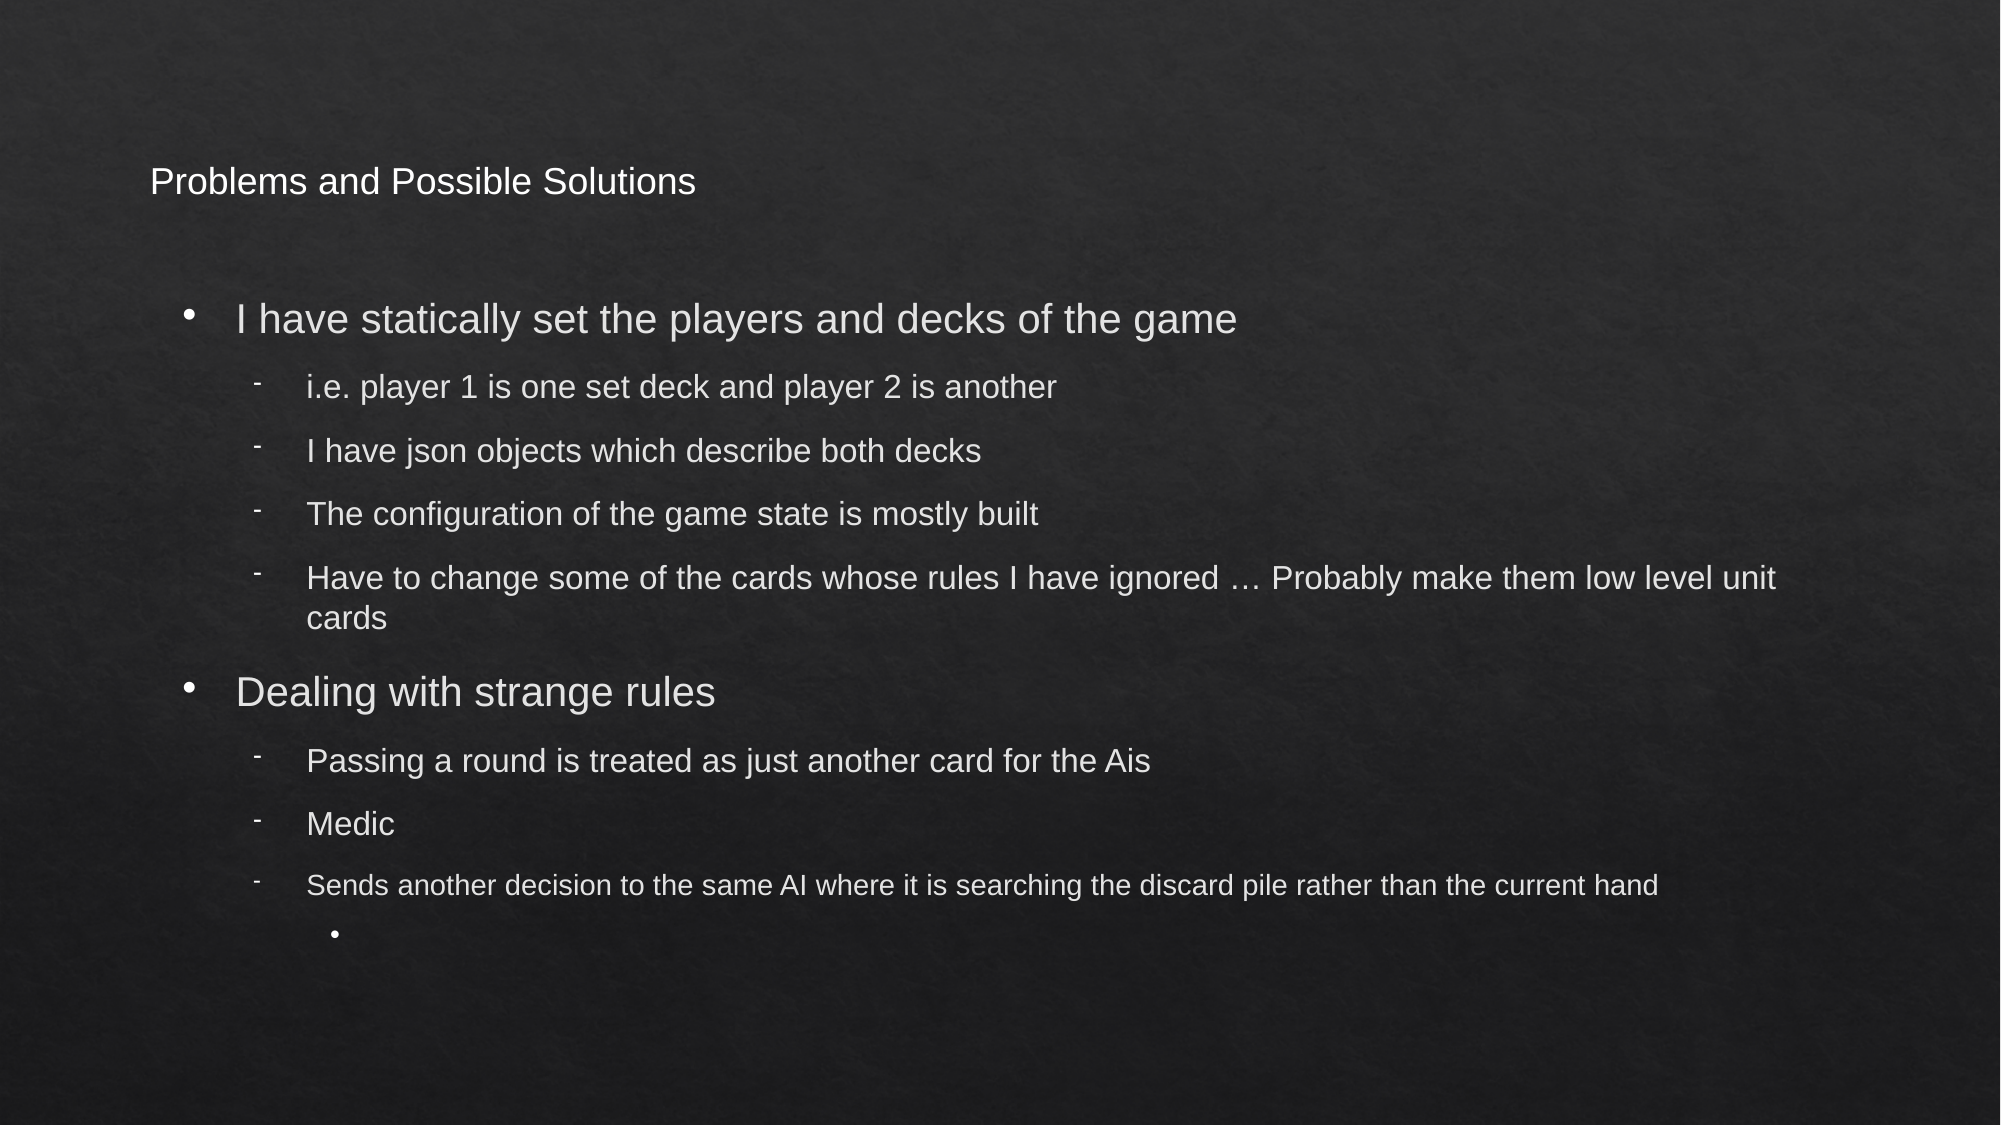

Problems and Possible Solutions
I have statically set the players and decks of the game
i.e. player 1 is one set deck and player 2 is another
I have json objects which describe both decks
The configuration of the game state is mostly built
Have to change some of the cards whose rules I have ignored … Probably make them low level unit cards
Dealing with strange rules
Passing a round is treated as just another card for the Ais
Medic
Sends another decision to the same AI where it is searching the discard pile rather than the current hand